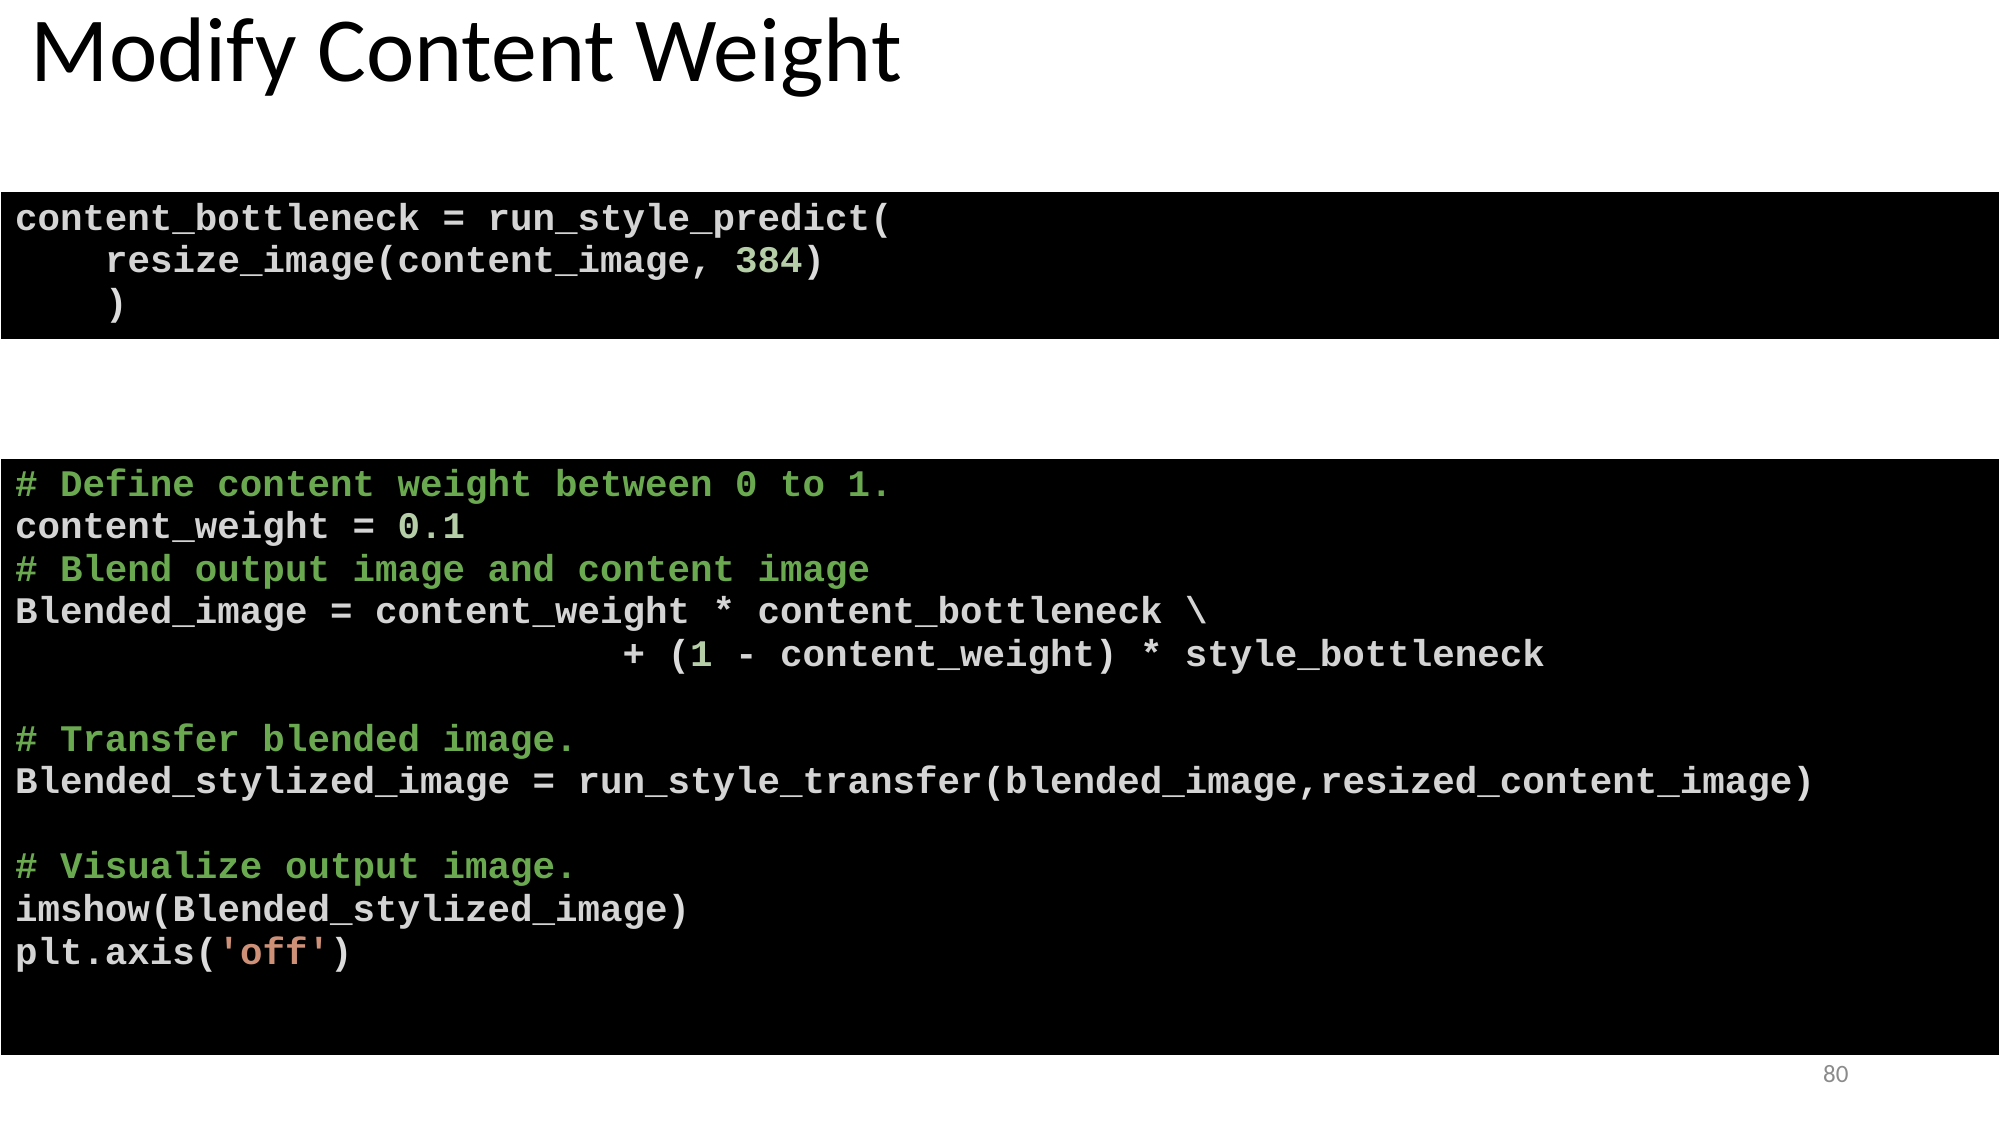

Modify Content Weight
| content\_bottleneck = run\_style\_predict(     resize\_image(content\_image, 384)     ) |
| --- |
| # Define content weight between 0 to 1. content\_weight = 0.1  # Blend output image and content image Blended\_image = content\_weight \* content\_bottleneck \                            + (1 - content\_weight) \* style\_bottleneck # Transfer blended image. Blended\_stylized\_image = run\_style\_transfer(blended\_image,resized\_content\_image) # Visualize output image. imshow(Blended\_stylized\_image) plt.axis('off') |
| --- |
80